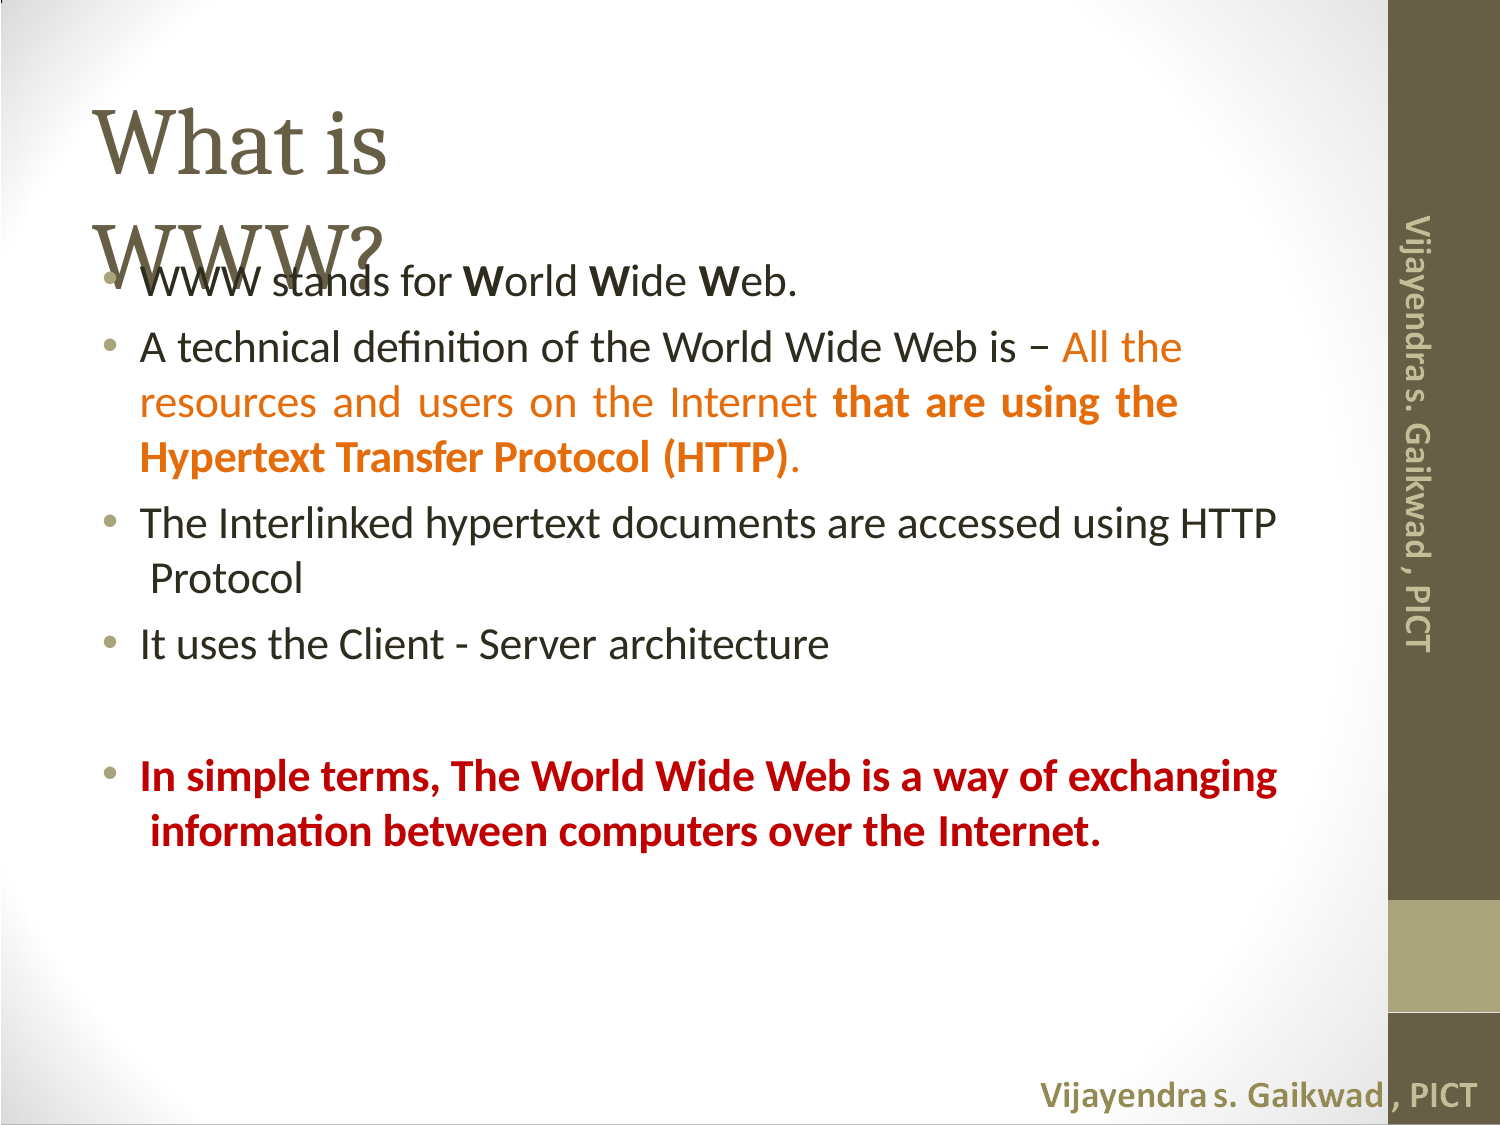

# What is WWW?
WWW stands for World Wide Web.
A technical definition of the World Wide Web is − All the  resources and users on the Internet that are using the  Hypertext Transfer Protocol (HTTP).
The Interlinked hypertext documents are accessed using HTTP  Protocol
It uses the Client - Server architecture

In simple terms, The World Wide Web is a way of exchanging  information between computers over the Internet.